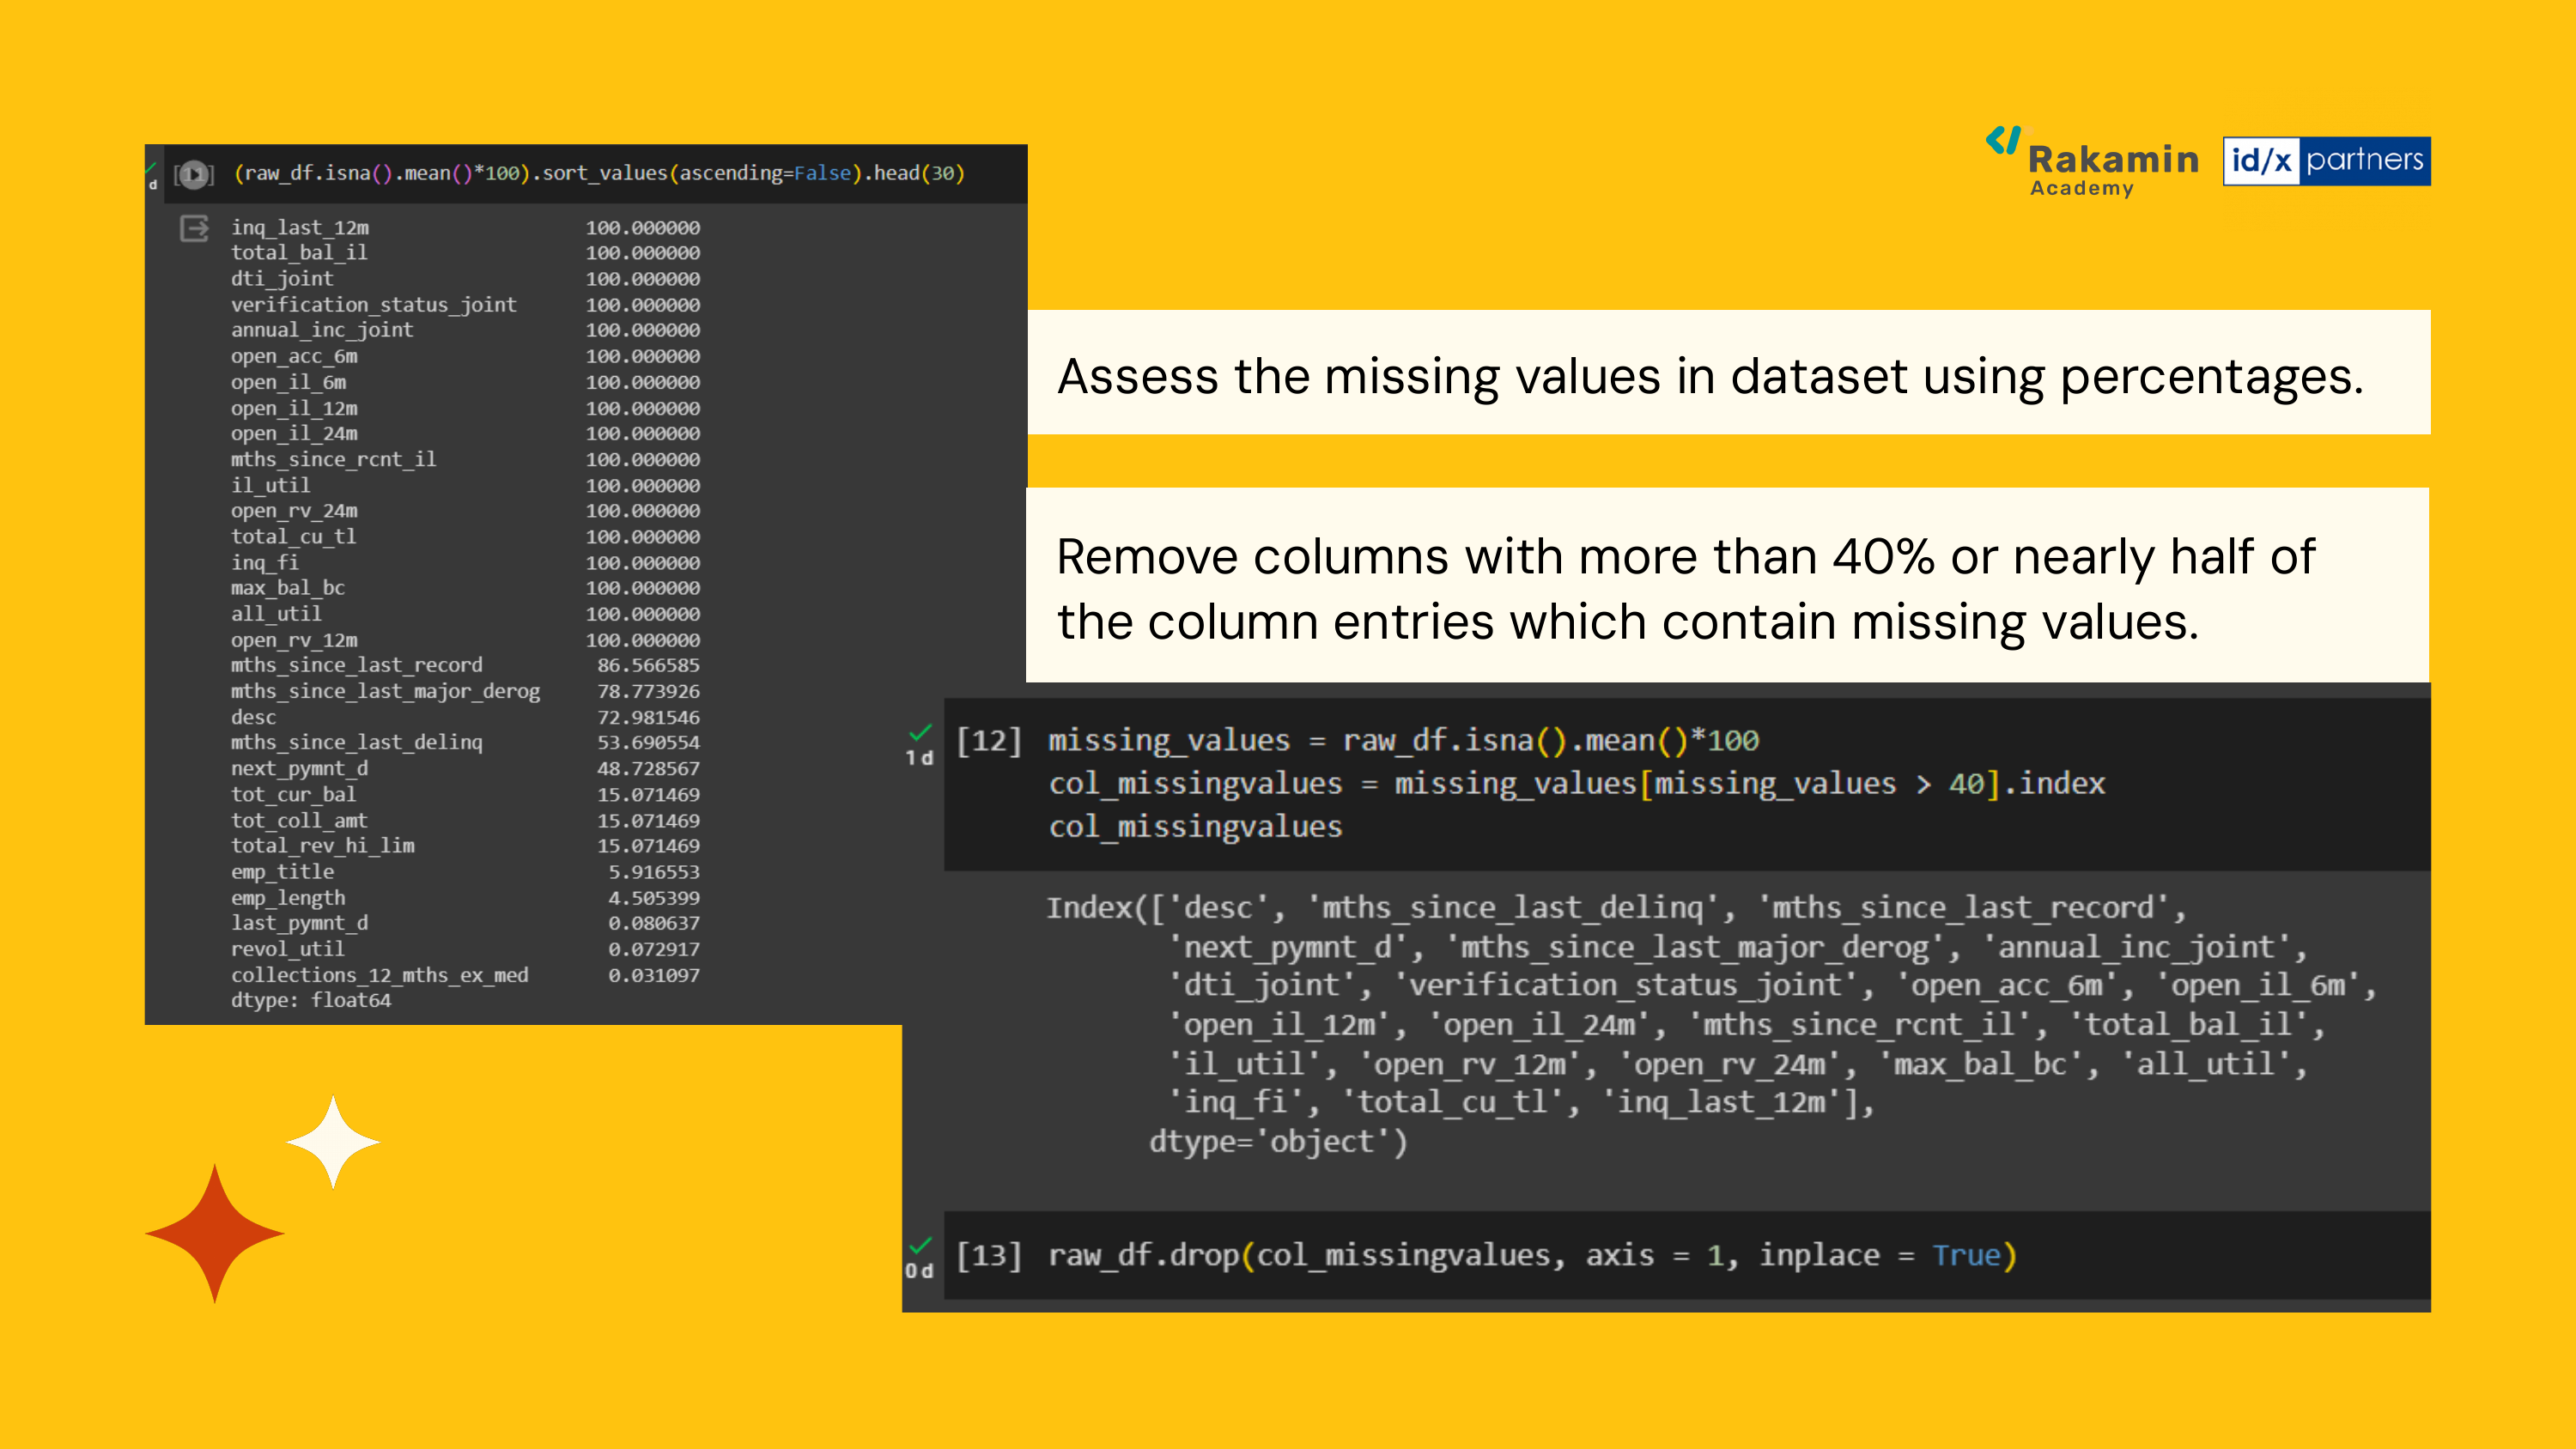

Assess the missing values in dataset using percentages.

Remove columns with more than 40% or nearly half of the column entries which contain missing values.